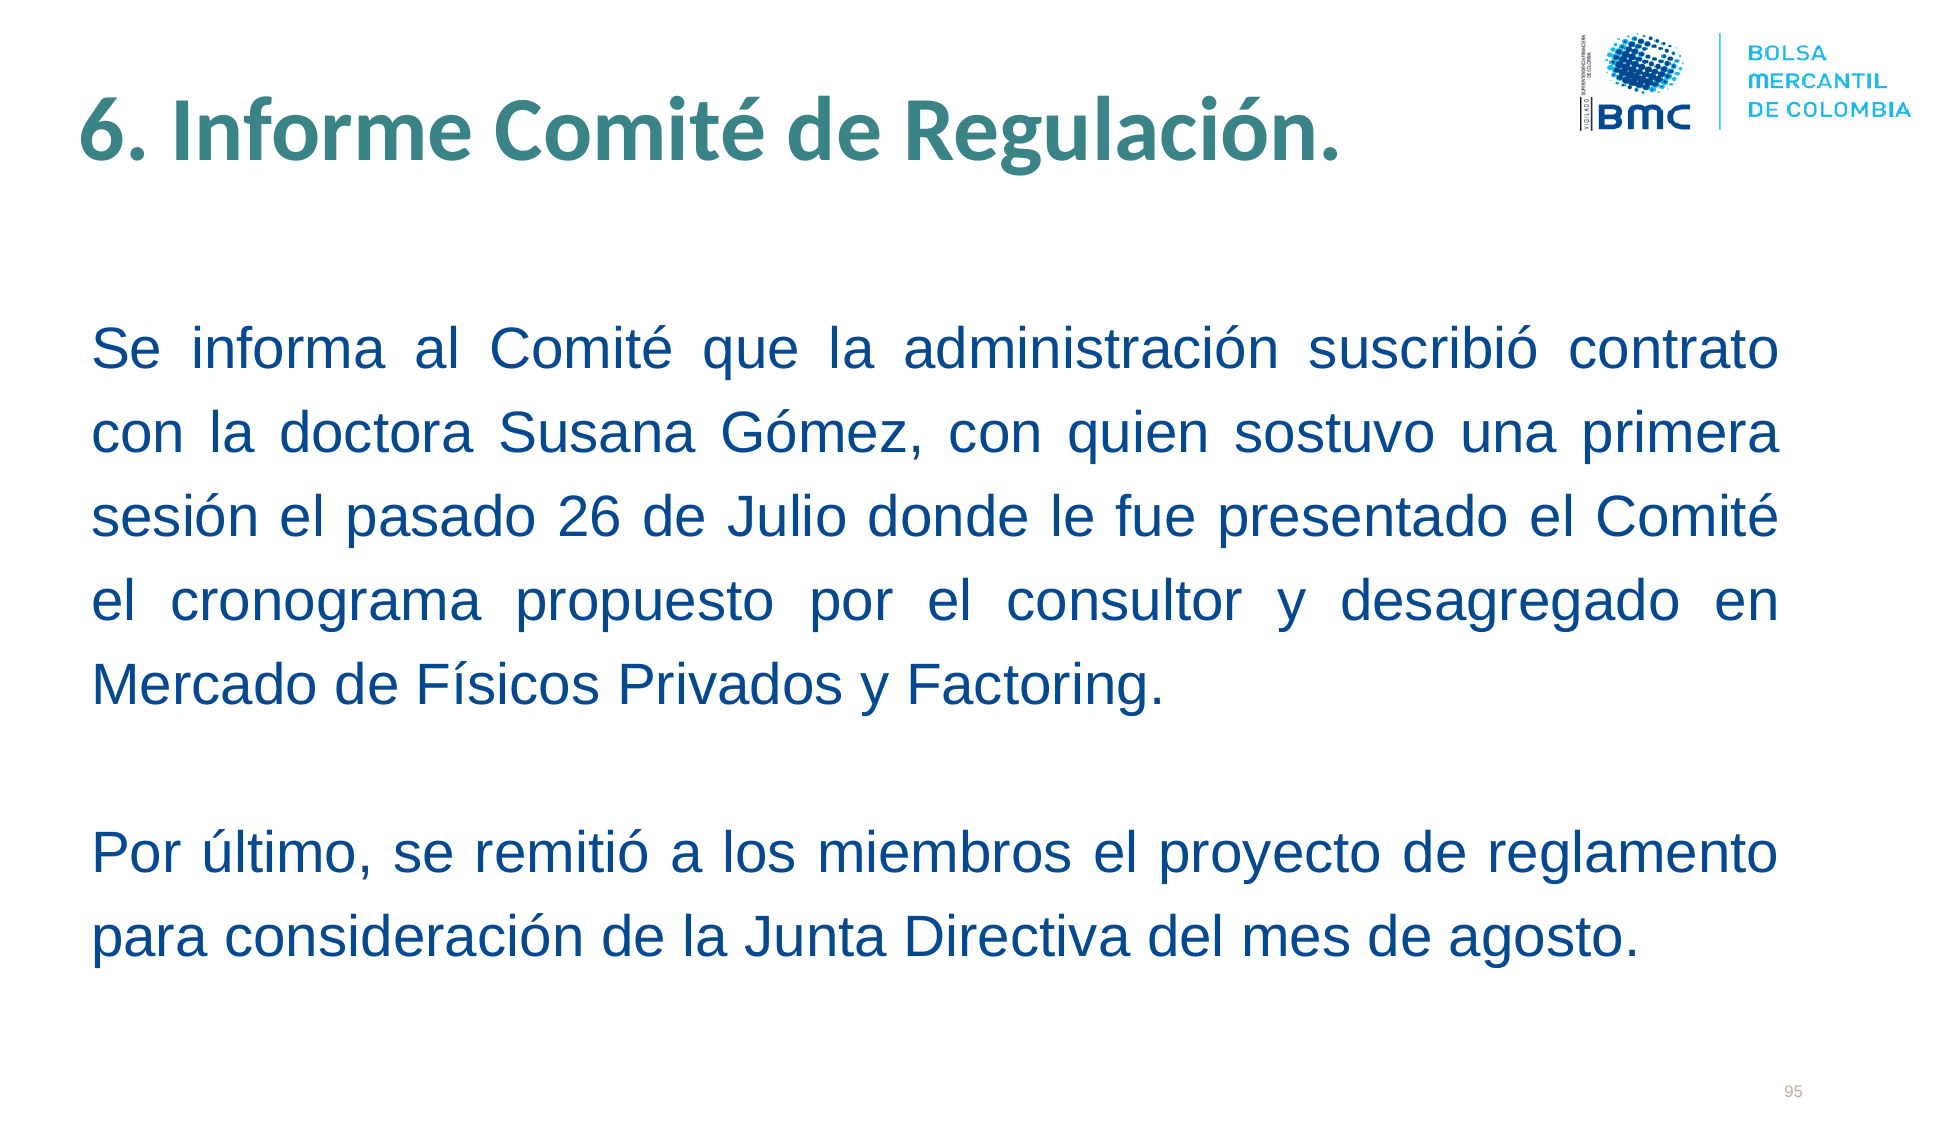

6. Informe Comité de Regulación.
Se informa al Comité que la administración suscribió contrato con la doctora Susana Gómez, con quien sostuvo una primera sesión el pasado 26 de Julio donde le fue presentado el Comité el cronograma propuesto por el consultor y desagregado en Mercado de Físicos Privados y Factoring.

Por último, se remitió a los miembros el proyecto de reglamento para consideración de la Junta Directiva del mes de agosto.